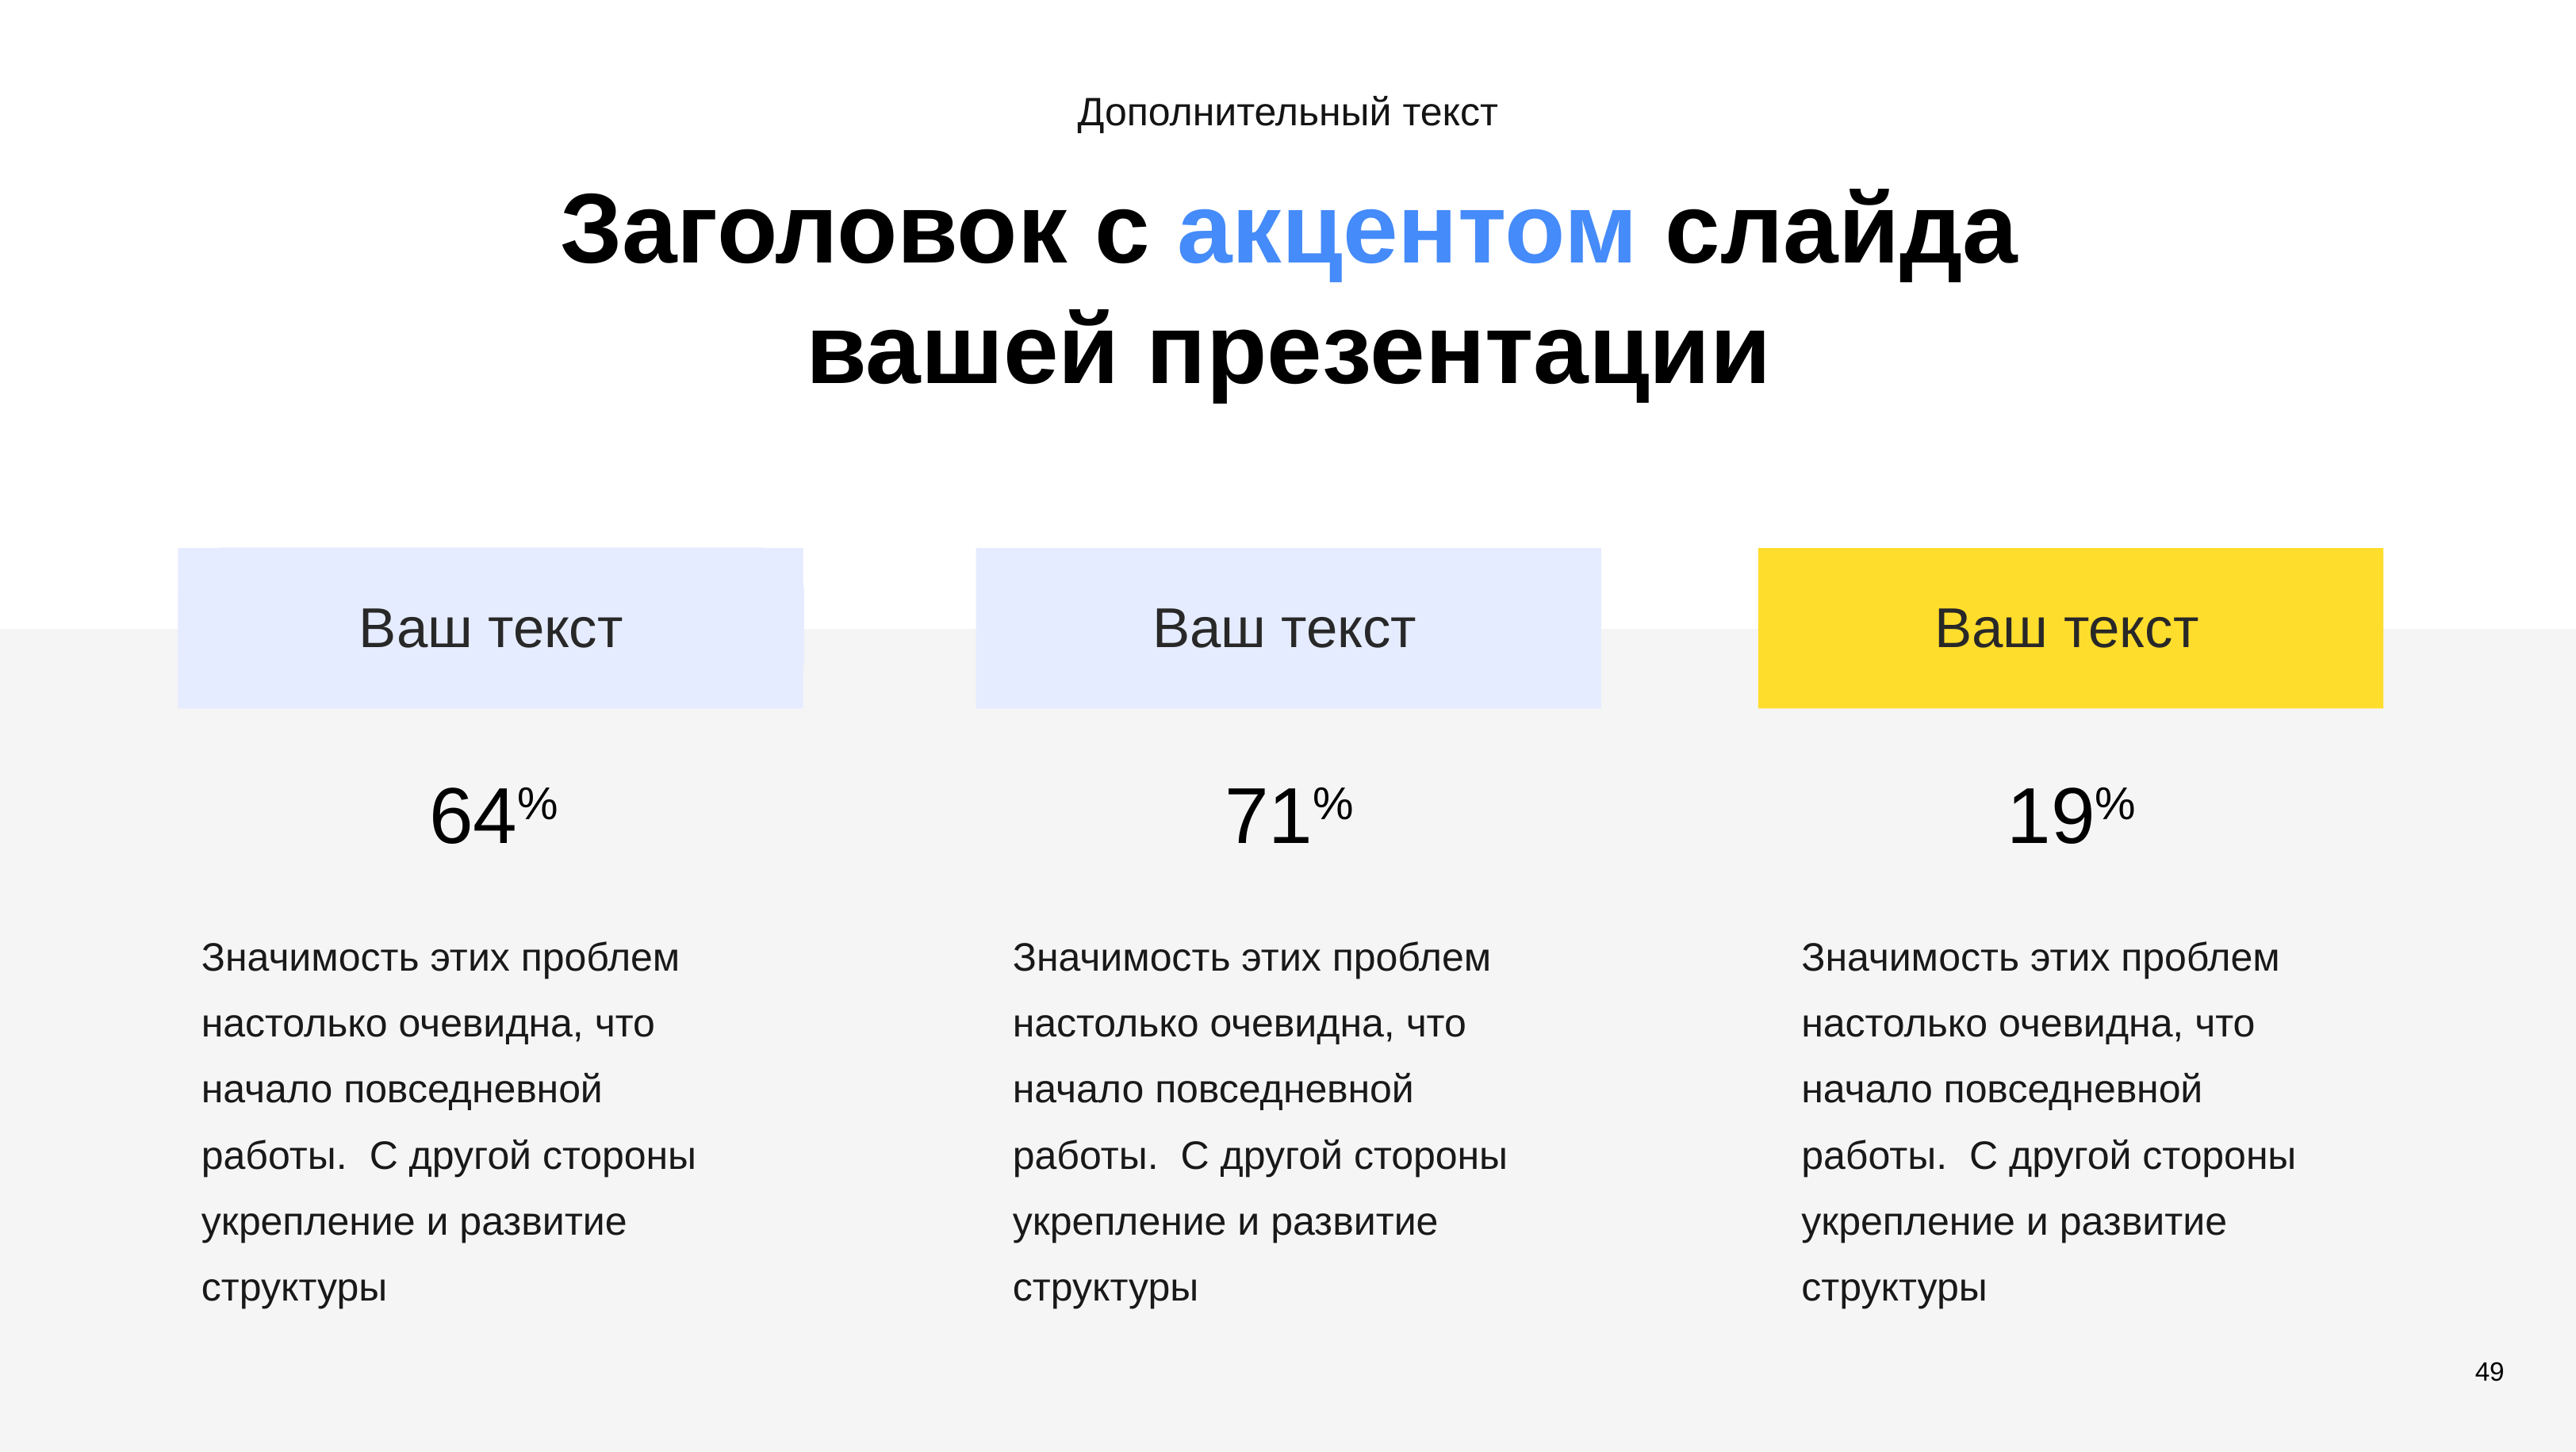

Дополнительный текст
Заголовок с акцентом слайда
вашей презентации

Ваш текст
Ваш текст
Ваш текст
64%
71%
19%
Значимость этих проблем настолько очевидна, что начало повседневной работы.  С другой стороны укрепление и развитие структуры
Значимость этих проблем настолько очевидна, что начало повседневной работы.  С другой стороны укрепление и развитие структуры
Значимость этих проблем настолько очевидна, что начало повседневной работы.  С другой стороны укрепление и развитие структуры
49